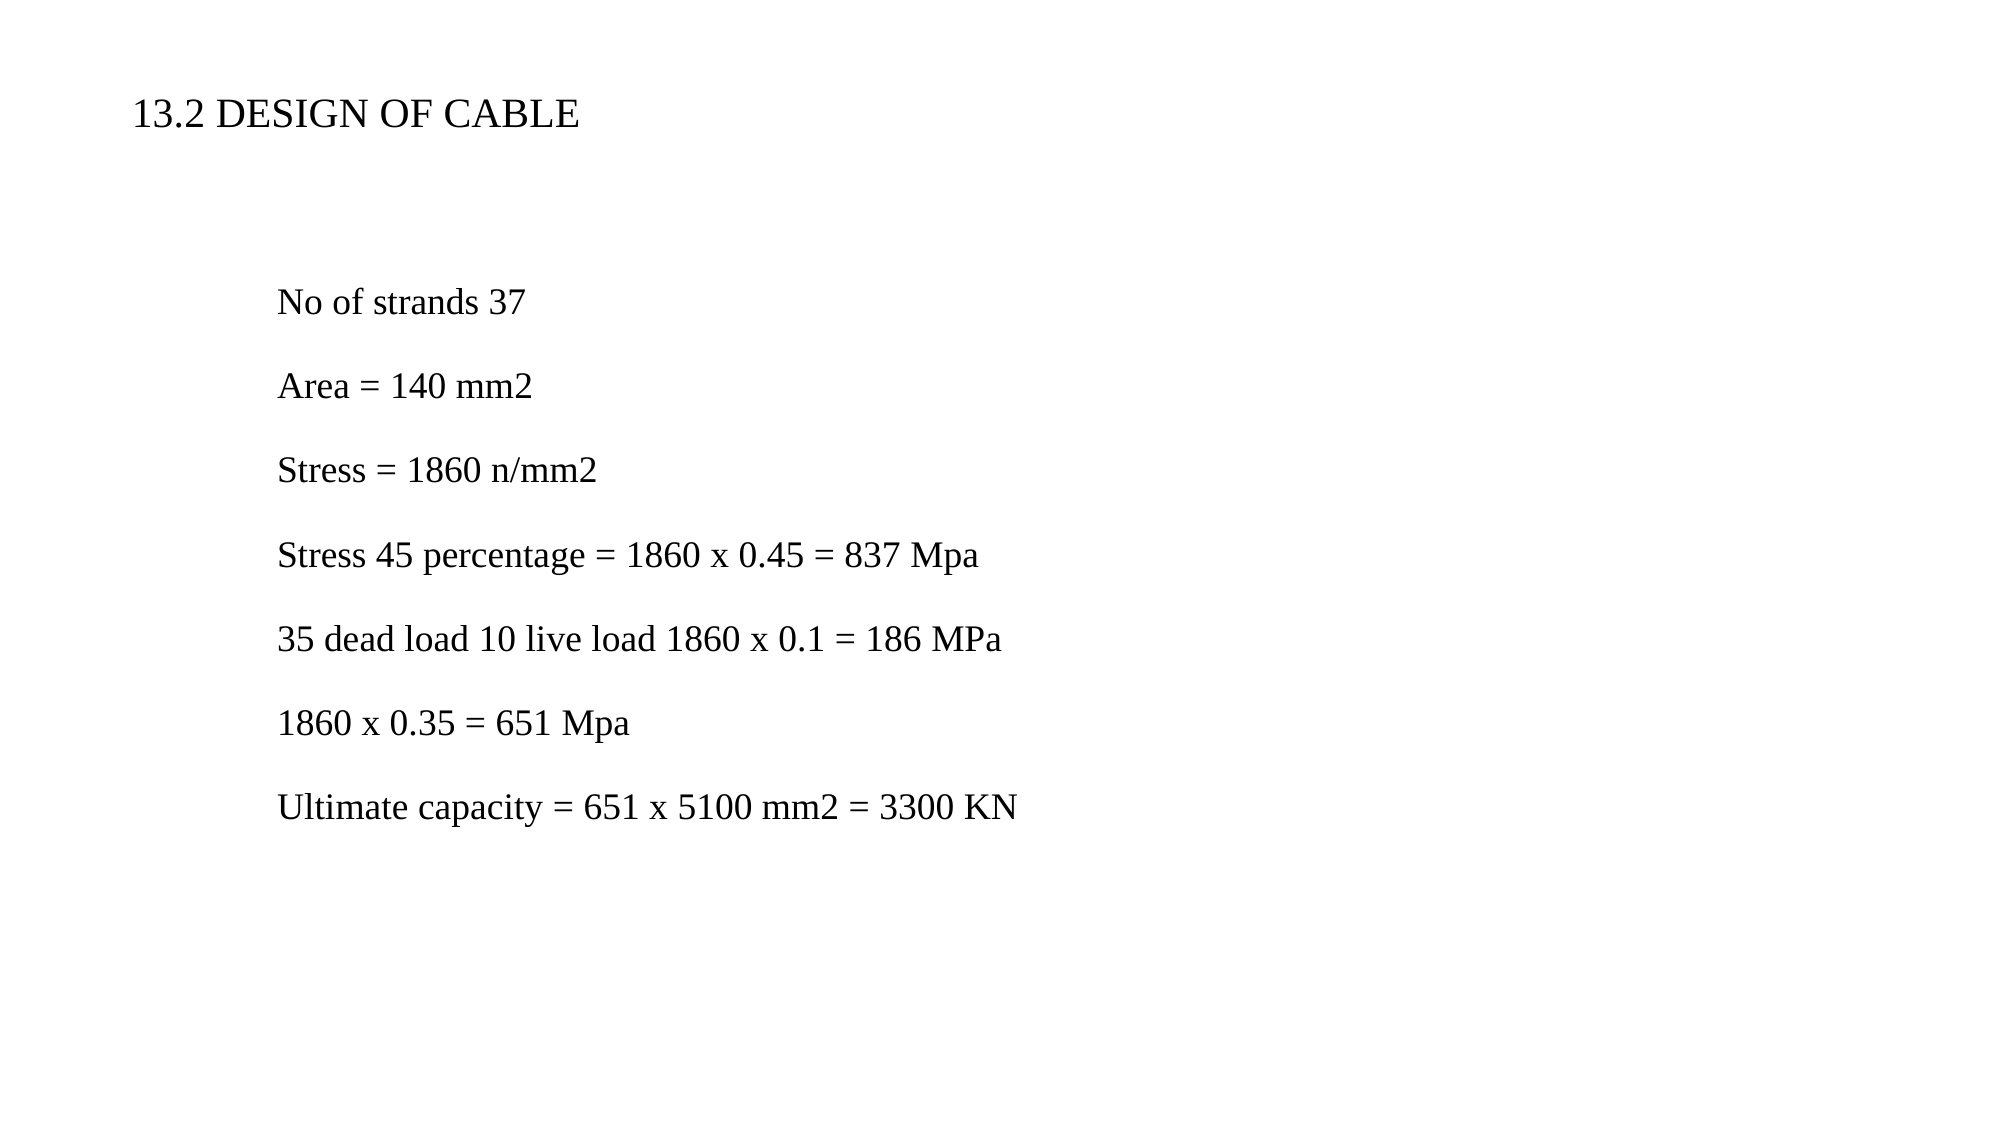

13.2 DESIGN OF CABLE
No of strands 37
Area = 140 mm2
Stress = 1860 n/mm2
Stress 45 percentage = 1860 x 0.45 = 837 Mpa
35 dead load 10 live load 1860 x 0.1 = 186 MPa
1860 x 0.35 = 651 Mpa
Ultimate capacity = 651 x 5100 mm2 = 3300 KN